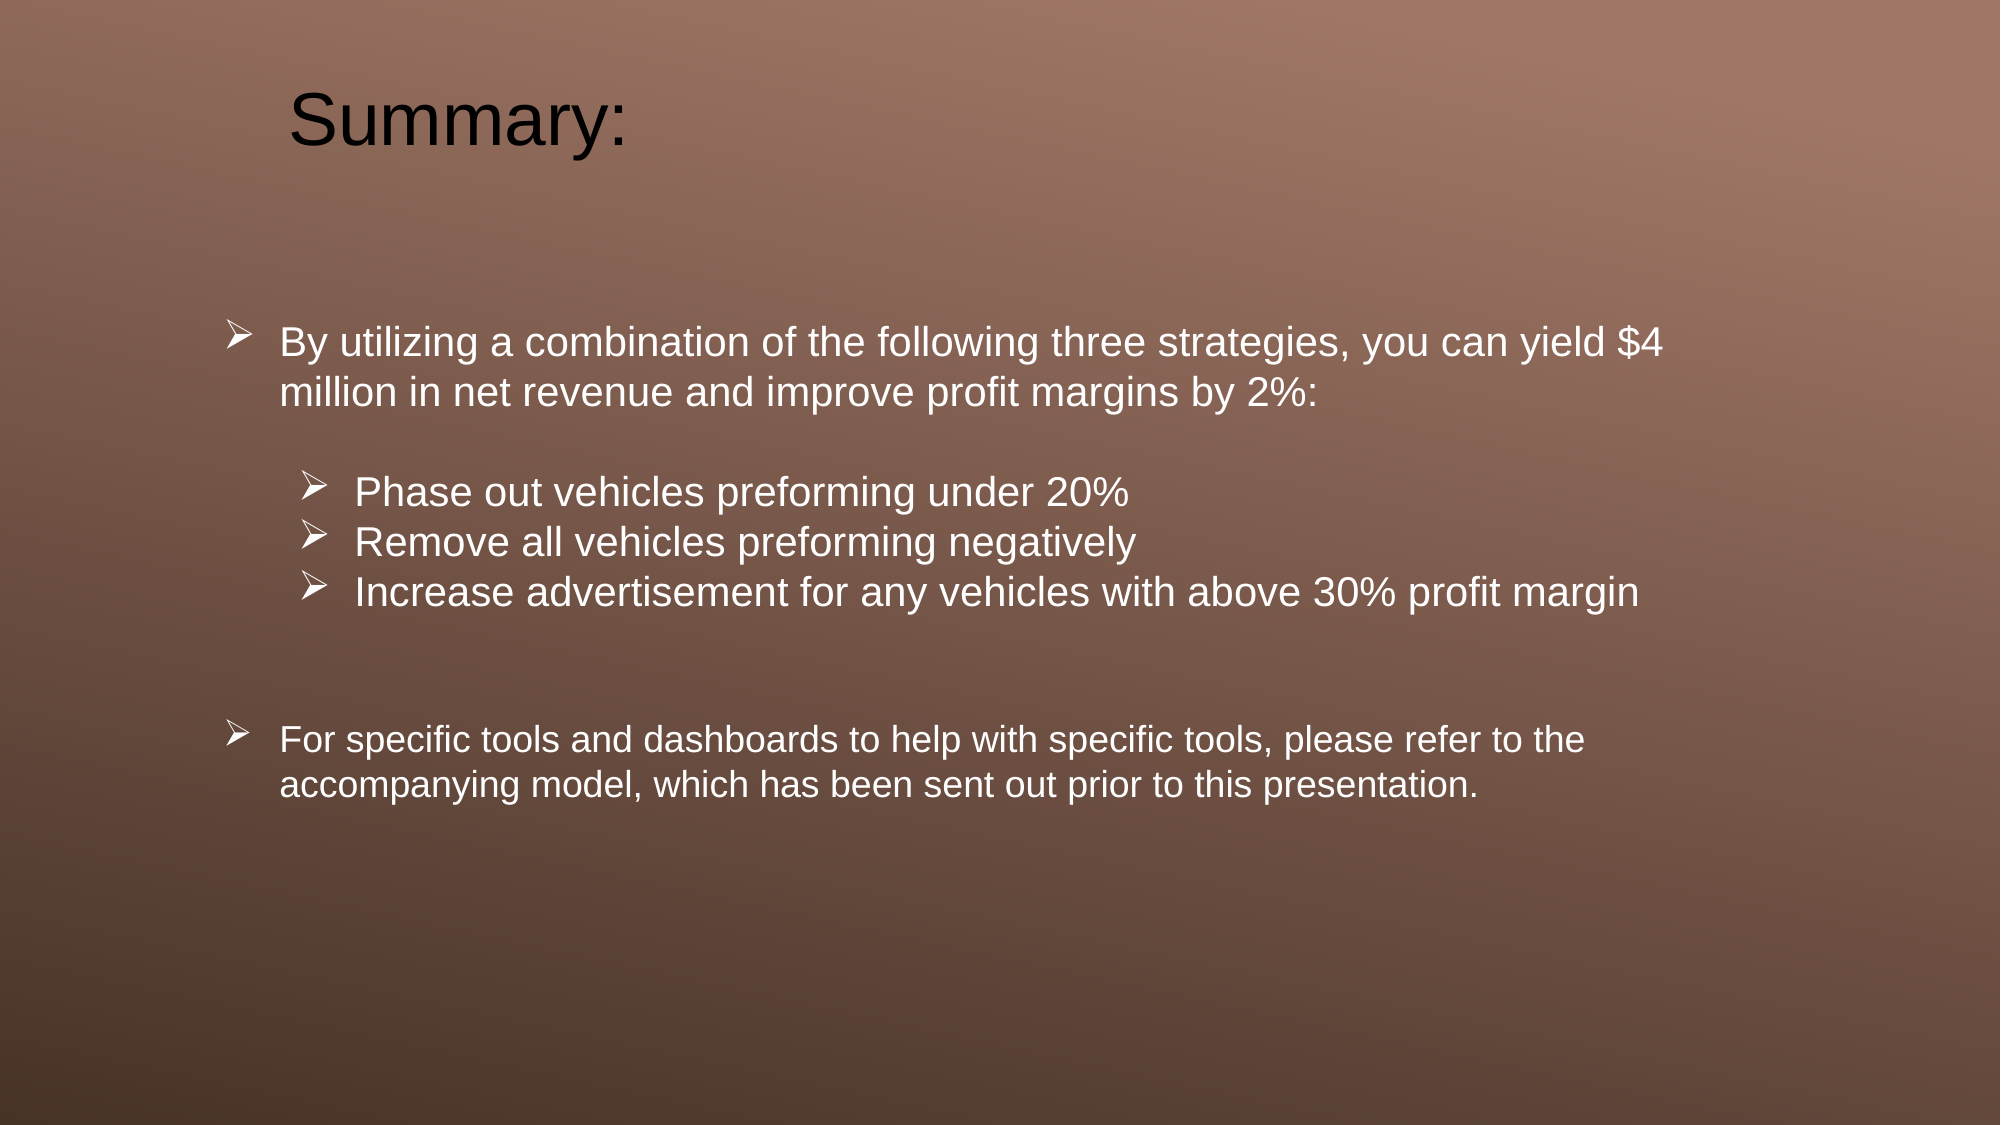

# Summary:
By utilizing a combination of the following three strategies, you can yield $4 million in net revenue and improve profit margins by 2%:

Phase out vehicles preforming under 20%
Remove all vehicles preforming negatively
Increase advertisement for any vehicles with above 30% profit margin

For specific tools and dashboards to help with specific tools, please refer to the accompanying model, which has been sent out prior to this presentation.